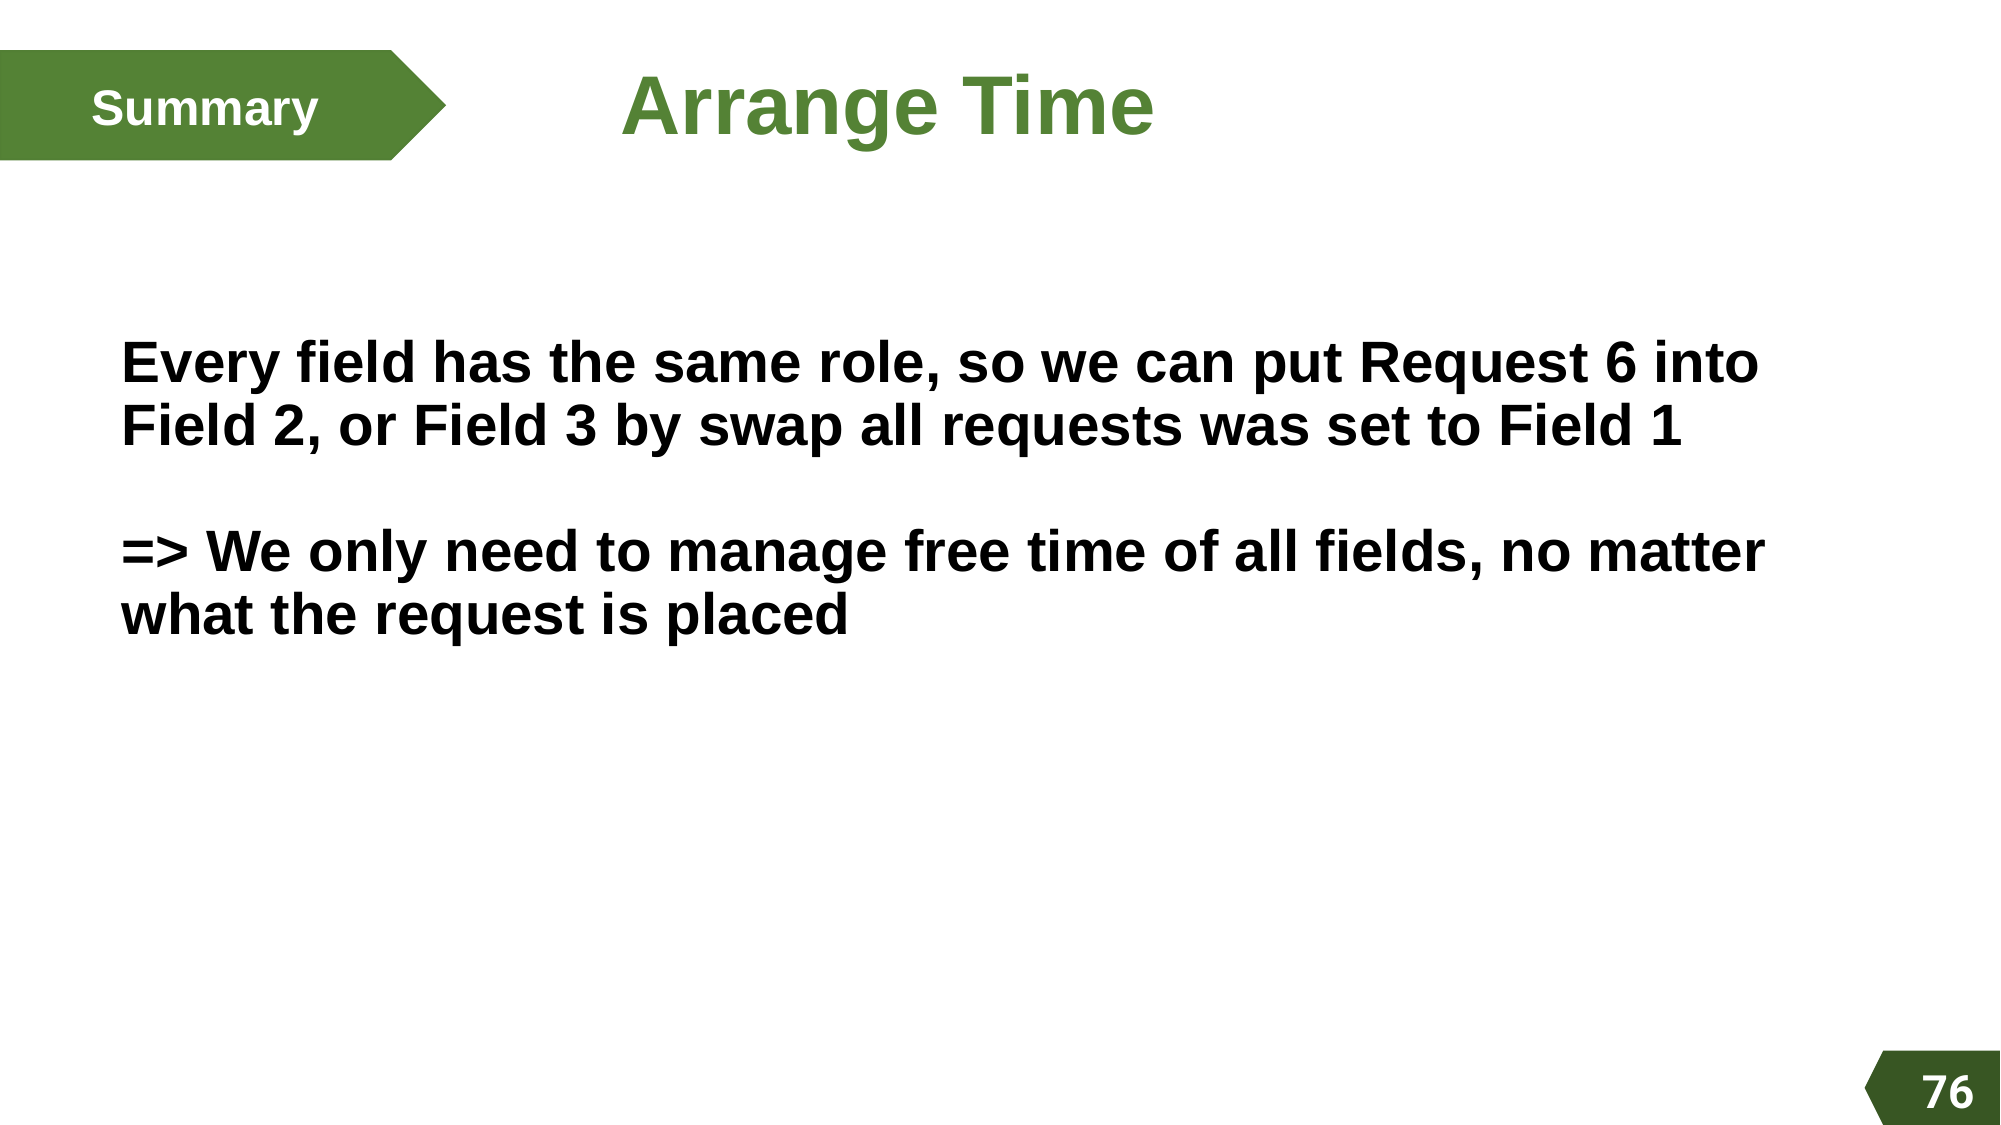

Algorithms
Summary
Arrange Time

Algorithms
Algorithms
# Every field has the same role, so we can put Request 6 into Field 2, or Field 3 by swap all requests was set to Field 1 => We only need to manage free time of all fields, no matter what the request is placed

76